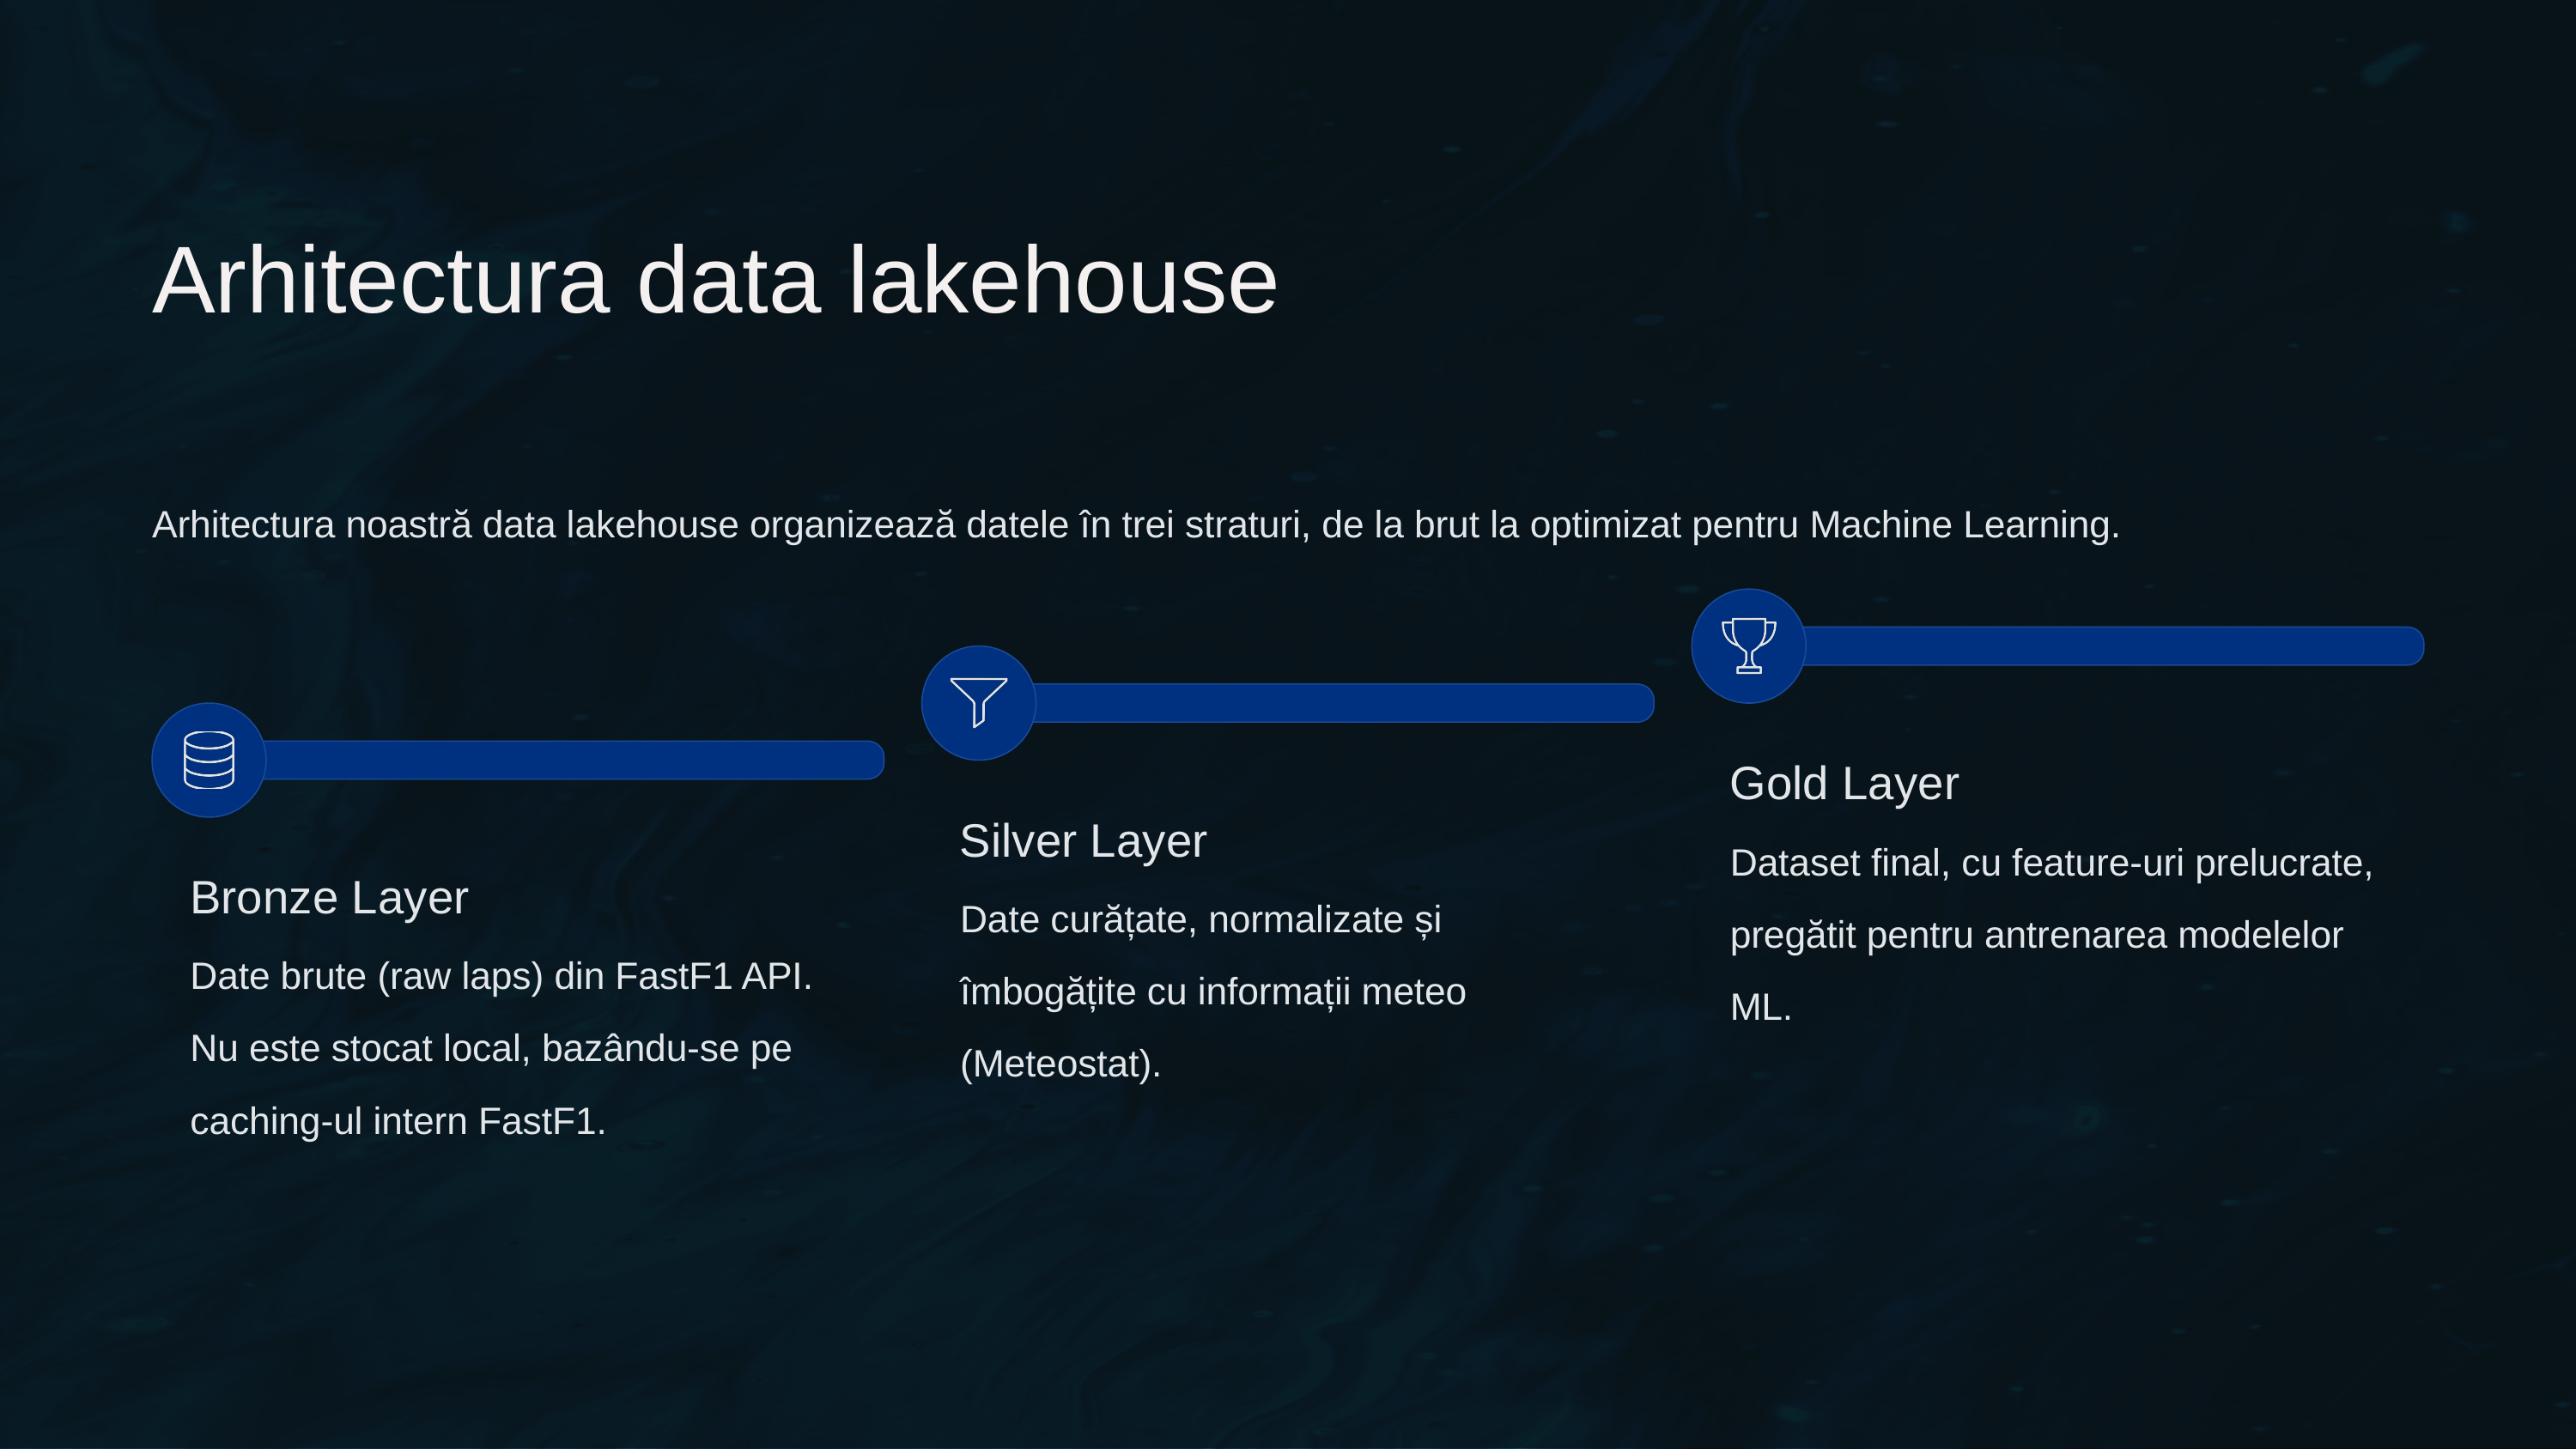

Arhitectura data lakehouse
Arhitectura noastră data lakehouse organizează datele în trei straturi, de la brut la optimizat pentru Machine Learning.

Gold Layer

Silver Layer
Dataset final, cu feature-uri prelucrate, pregătit pentru antrenarea modelelor ML.
Bronze Layer
Date curățate, normalizate și îmbogățite cu informații meteo (Meteostat).
Date brute (raw laps) din FastF1 API. Nu este stocat local, bazându-se pe caching-ul intern FastF1.